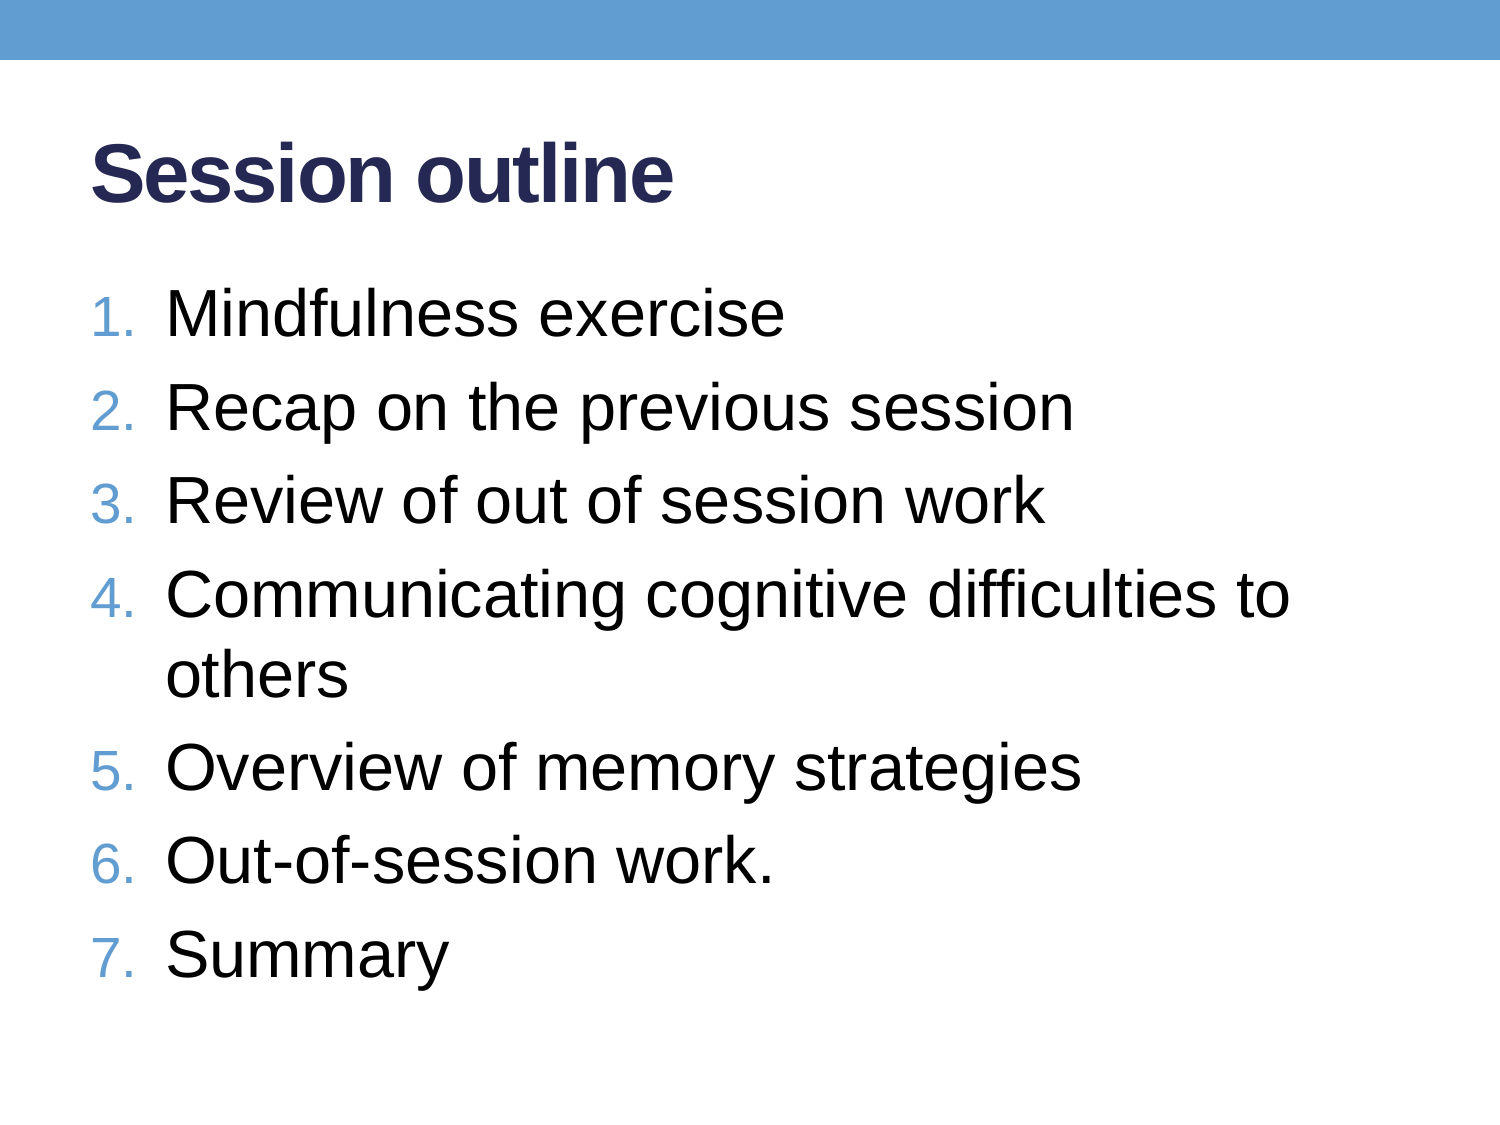

# Session outline
Mindfulness exercise
Recap on the previous session
Review of out of session work
Communicating cognitive difficulties to others
Overview of memory strategies
Out-of-session work.
Summary